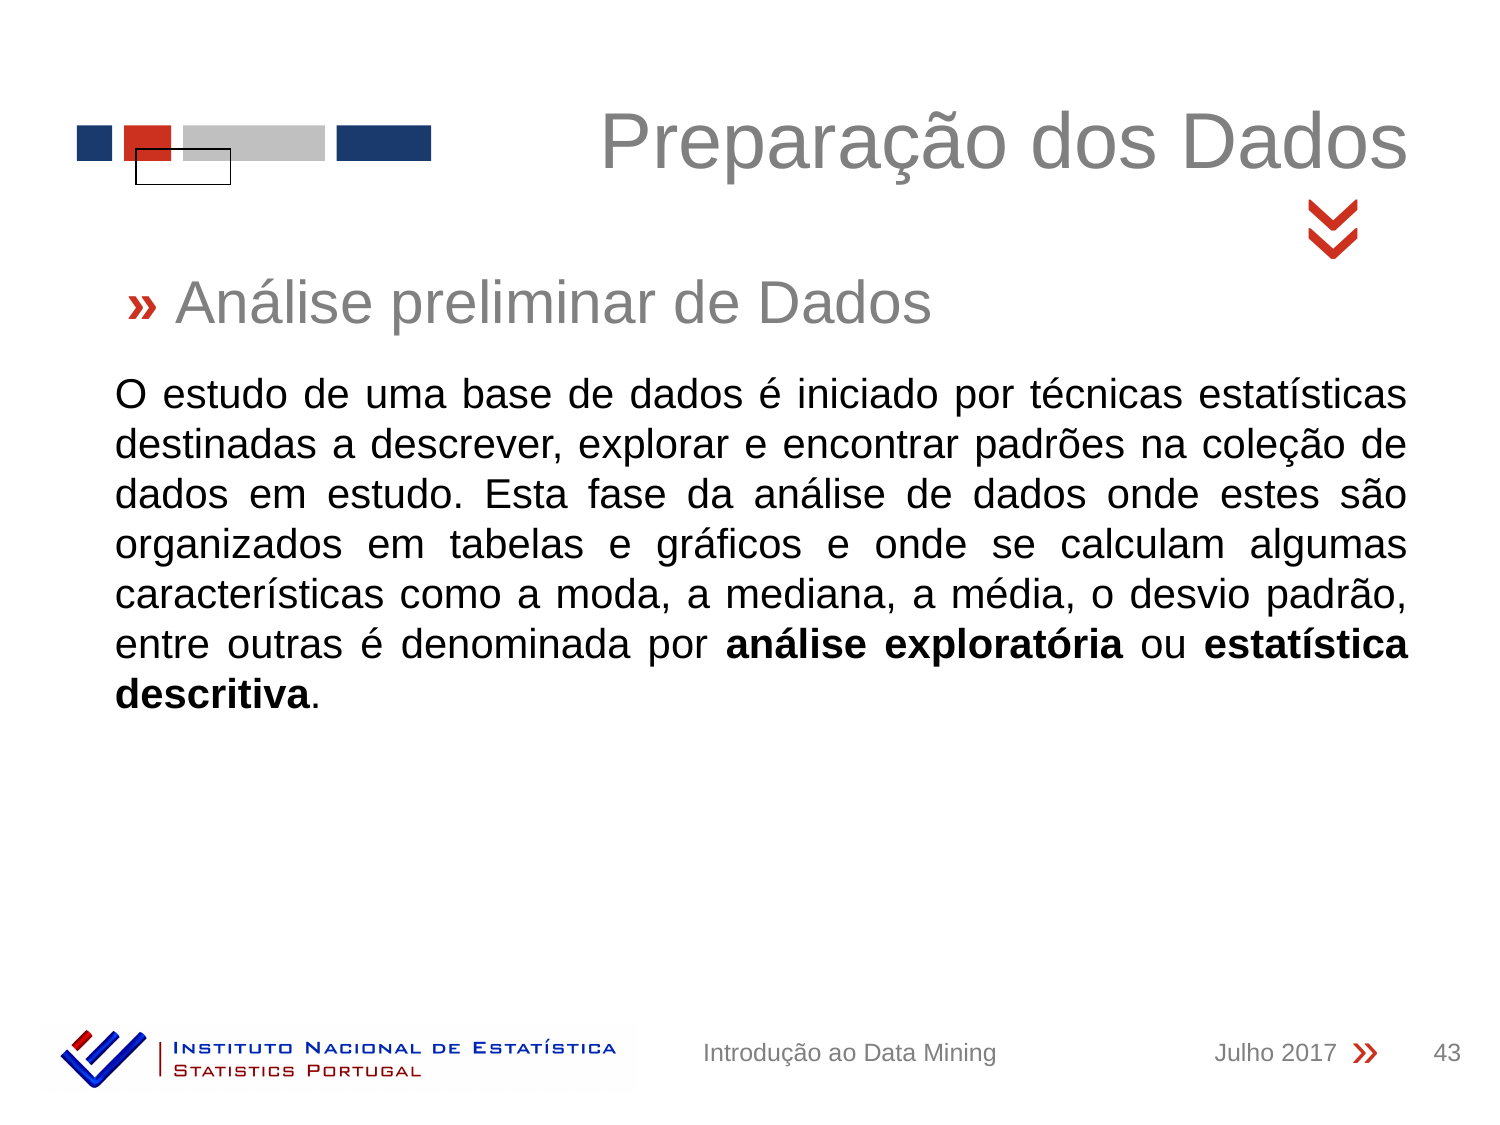

Preparação dos Dados
«
» Análise preliminar de Dados
O estudo de uma base de dados é iniciado por técnicas estatísticas destinadas a descrever, explorar e encontrar padrões na coleção de dados em estudo. Esta fase da análise de dados onde estes são organizados em tabelas e gráficos e onde se calculam algumas características como a moda, a mediana, a média, o desvio padrão, entre outras é denominada por análise exploratória ou estatística descritiva.
Introdução ao Data Mining
Julho 2017
43
«